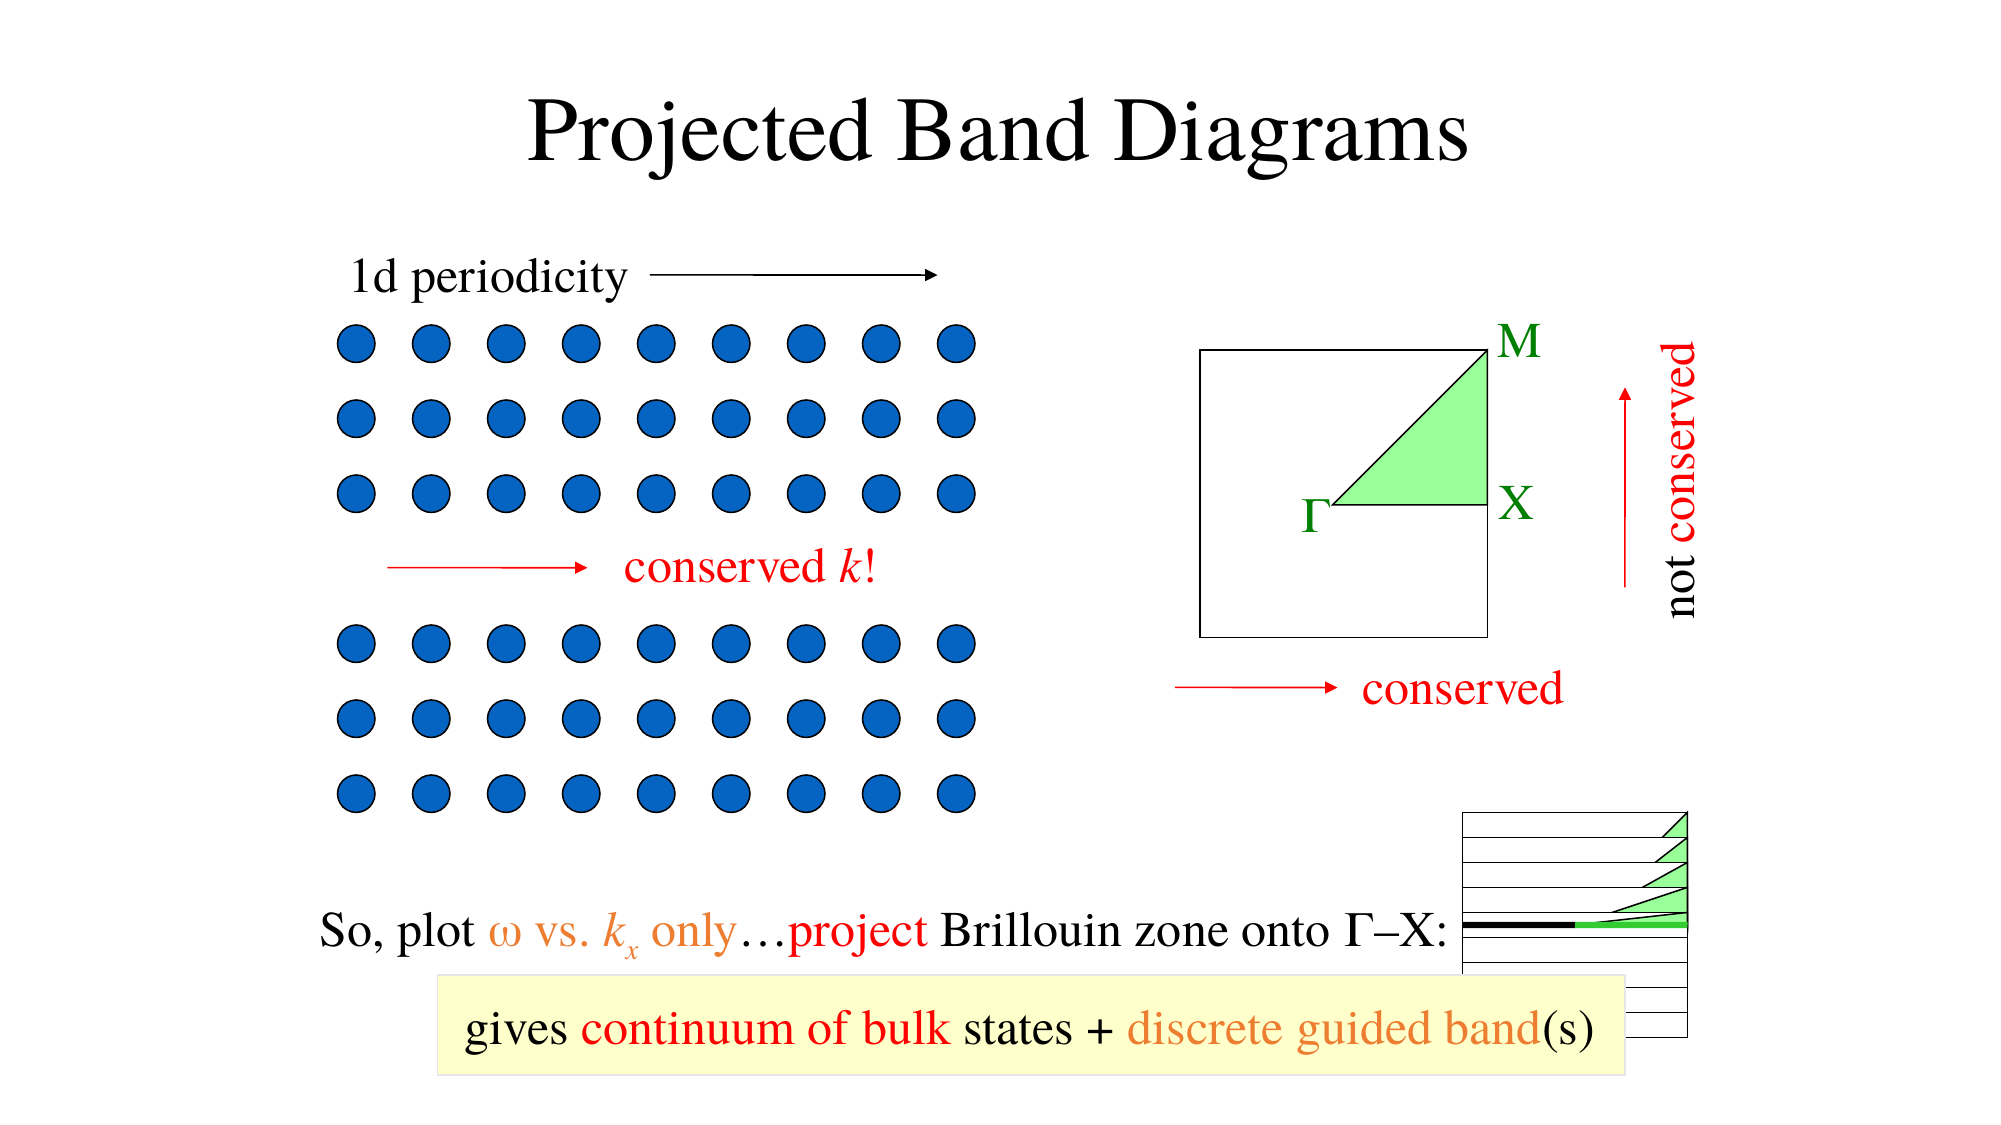

# Projected Band Diagrams
1d periodicity

M

not conserved
conserved

X
Γ
conserved k!

So, plot ω vs. kx only…project Brillouin zone onto Γ–X:

gives continuum of bulk states + discrete guided band(s)